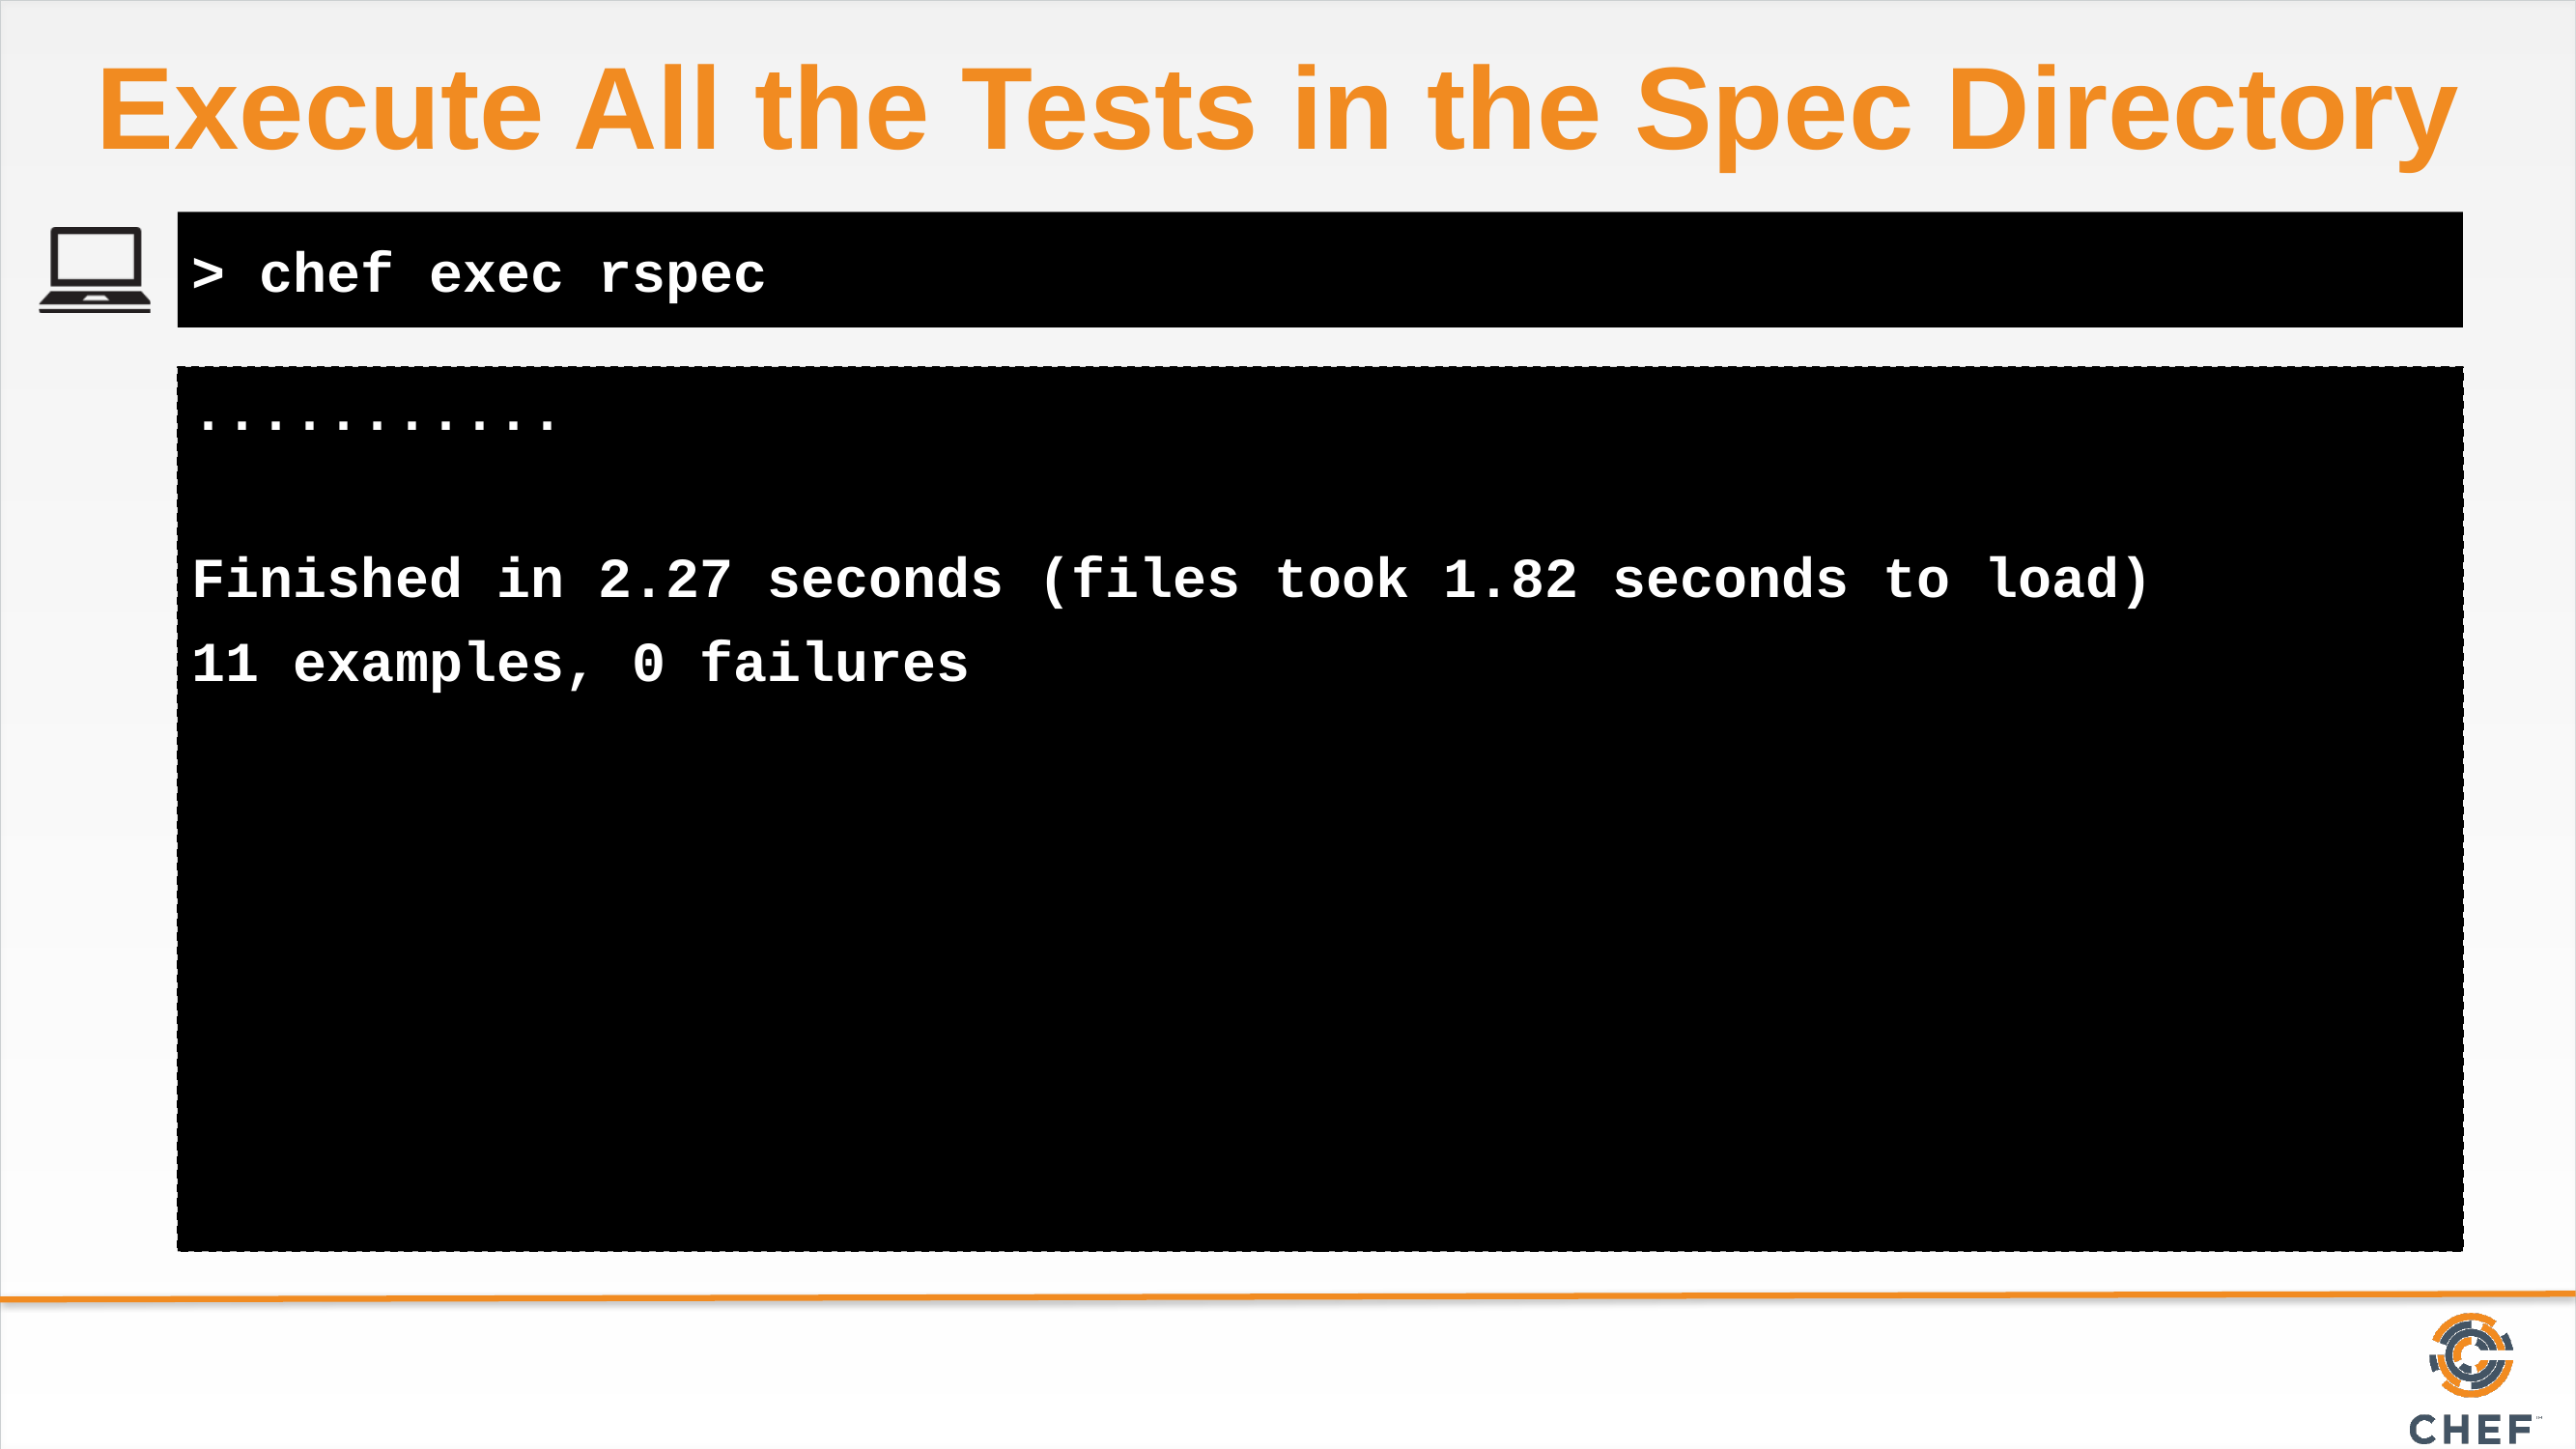

# Execute All the Tests in the Spec Directory
> chef exec rspec
...........

Finished in 2.27 seconds (files took 1.82 seconds to load)
11 examples, 0 failures